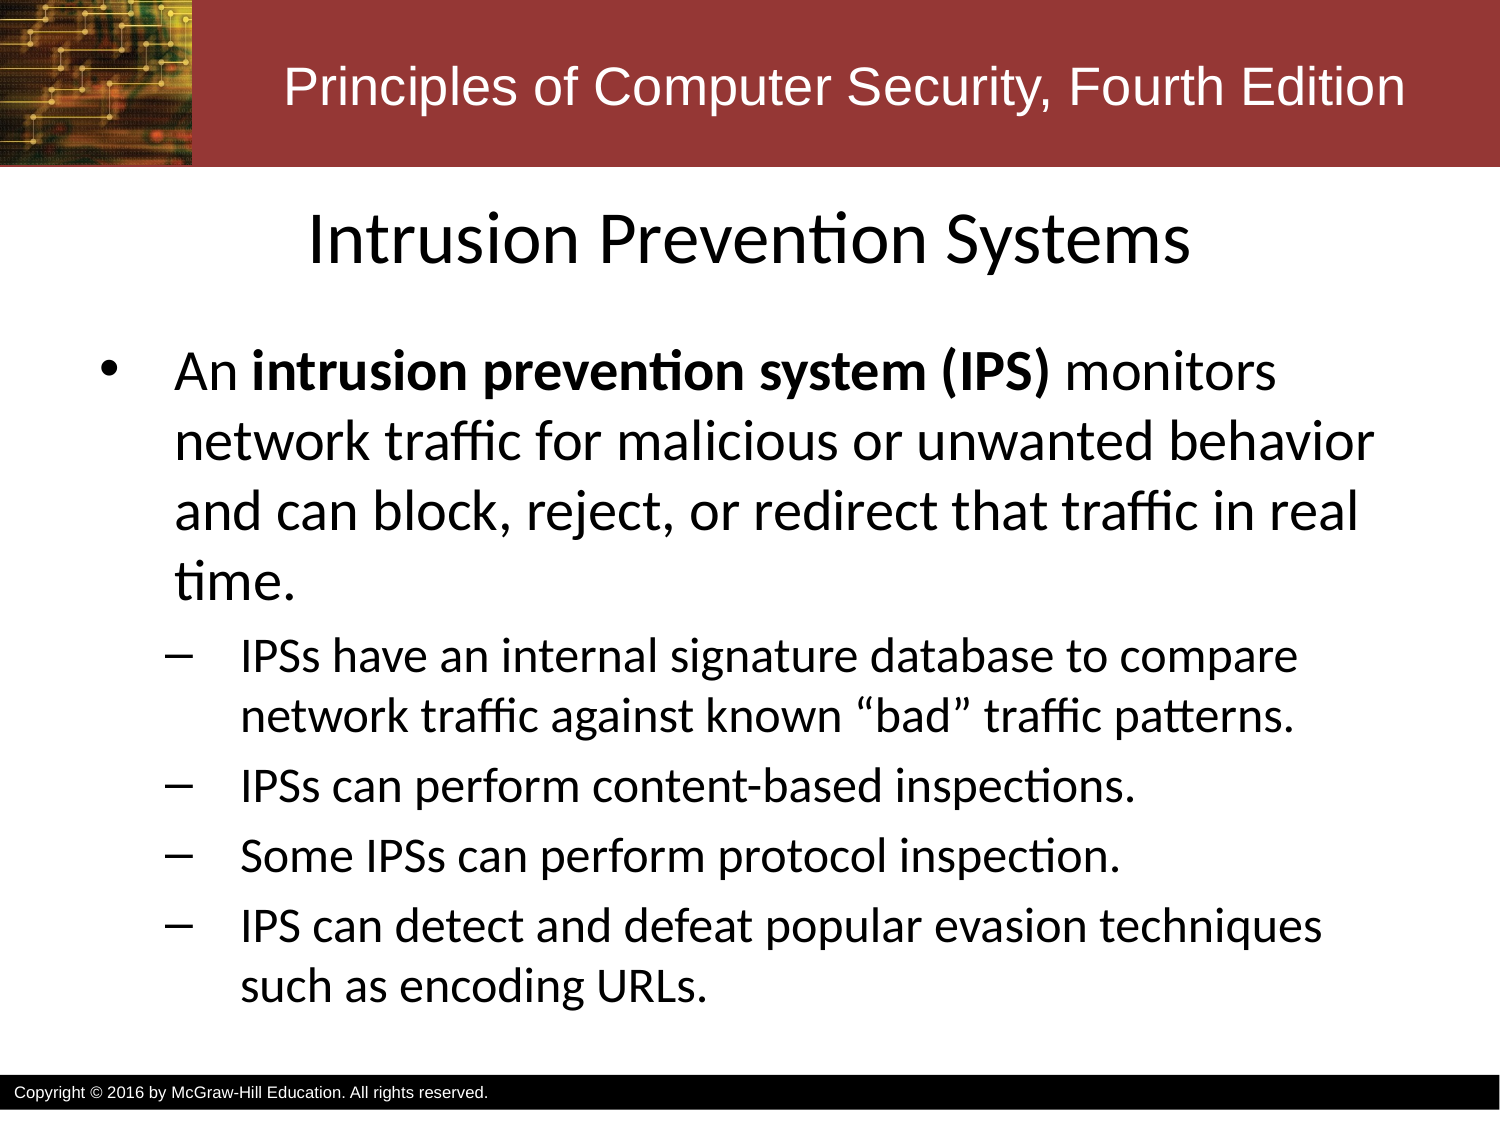

# Intrusion Prevention Systems
An intrusion prevention system (IPS) monitors network traffic for malicious or unwanted behavior and can block, reject, or redirect that traffic in real
time.
IPSs have an internal signature database to compare network traffic against known “bad” traffic patterns.
IPSs can perform content-based inspections.
Some IPSs can perform protocol inspection.
IPS can detect and defeat popular evasion techniques such as encoding URLs.